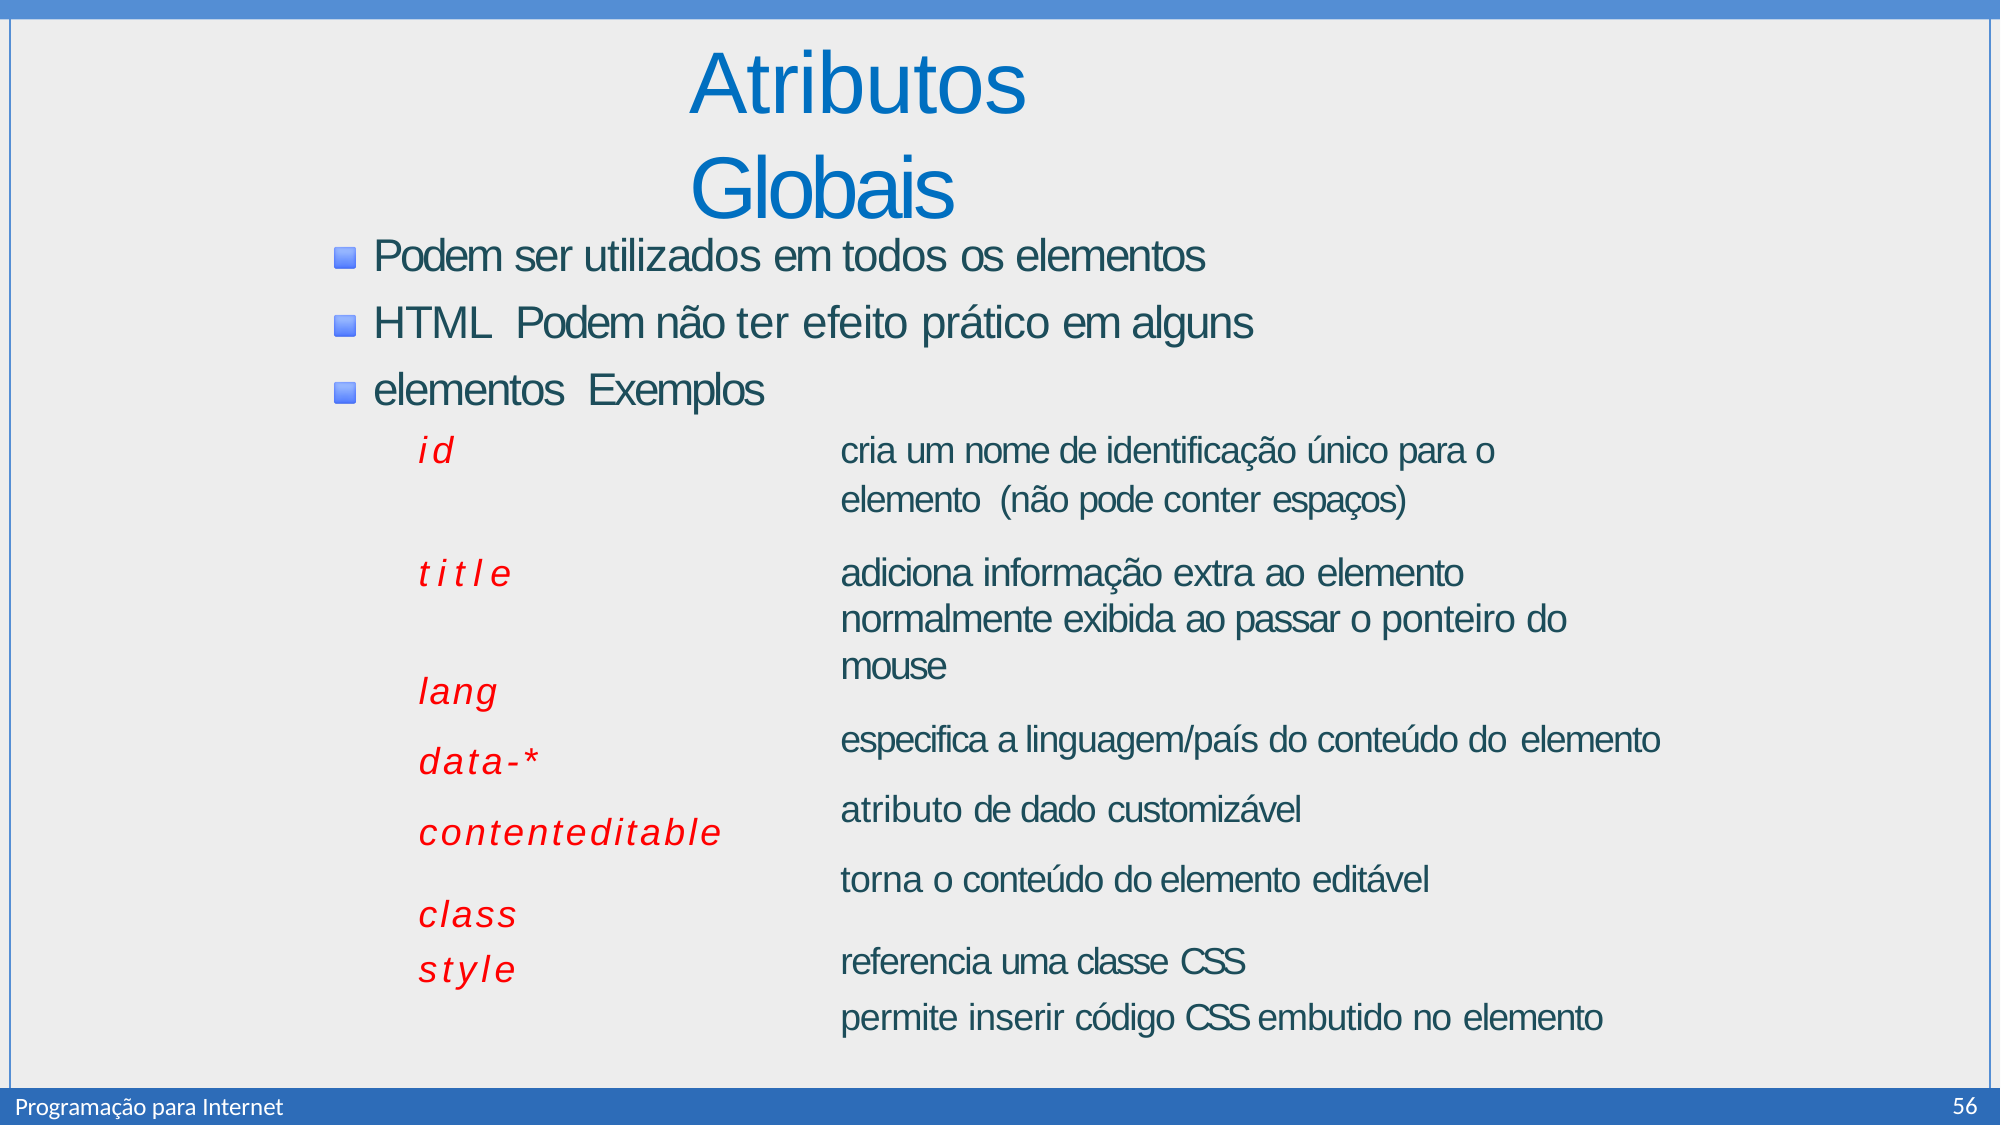

# Atributos Globais
Podem ser utilizados em todos os elementos HTML  Podem não ter efeito prático em alguns elementos  Exemplos

cria um nome de identificação único para o elemento  (não pode conter espaços)
adiciona informação extra ao elemento
id
title
normalmente exibida ao passar o ponteiro do mouse
especifica a linguagem/país do conteúdo do elemento
atributo de dado customizável
torna o conteúdo do elemento editável
referencia uma classe CSS
permite inserir código CSS embutido no elemento
lang
data-*
contenteditable
class
style
56
Programação para Internet